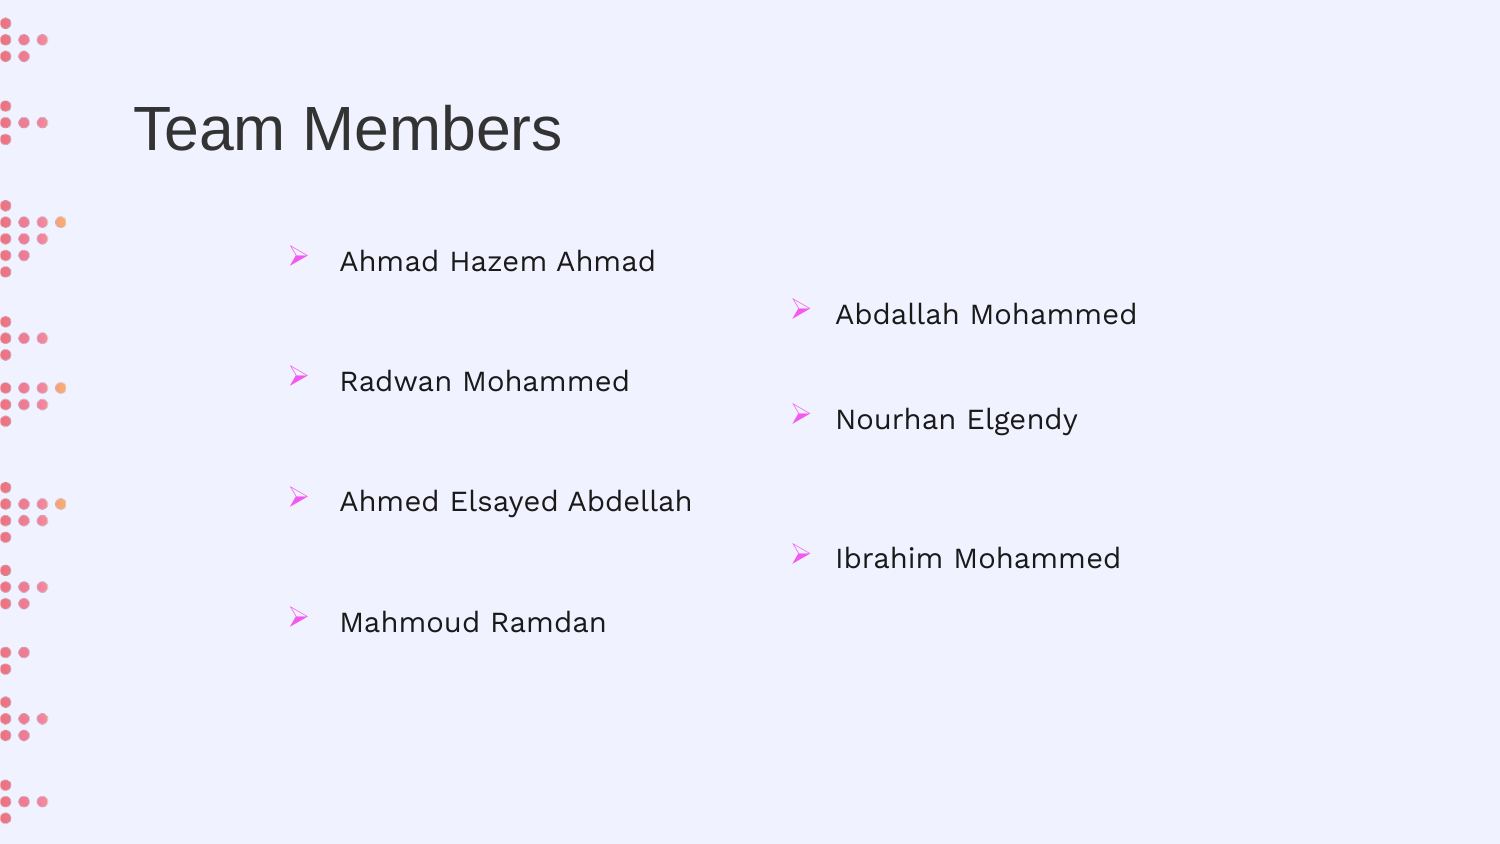

# Team Members
Ahmad Hazem Ahmad

Radwan Mohammed

Ahmed Elsayed Abdellah

Mahmoud Ramdan
 Abdallah Mohammed

 Nourhan Elgendy

 Ibrahim Mohammed